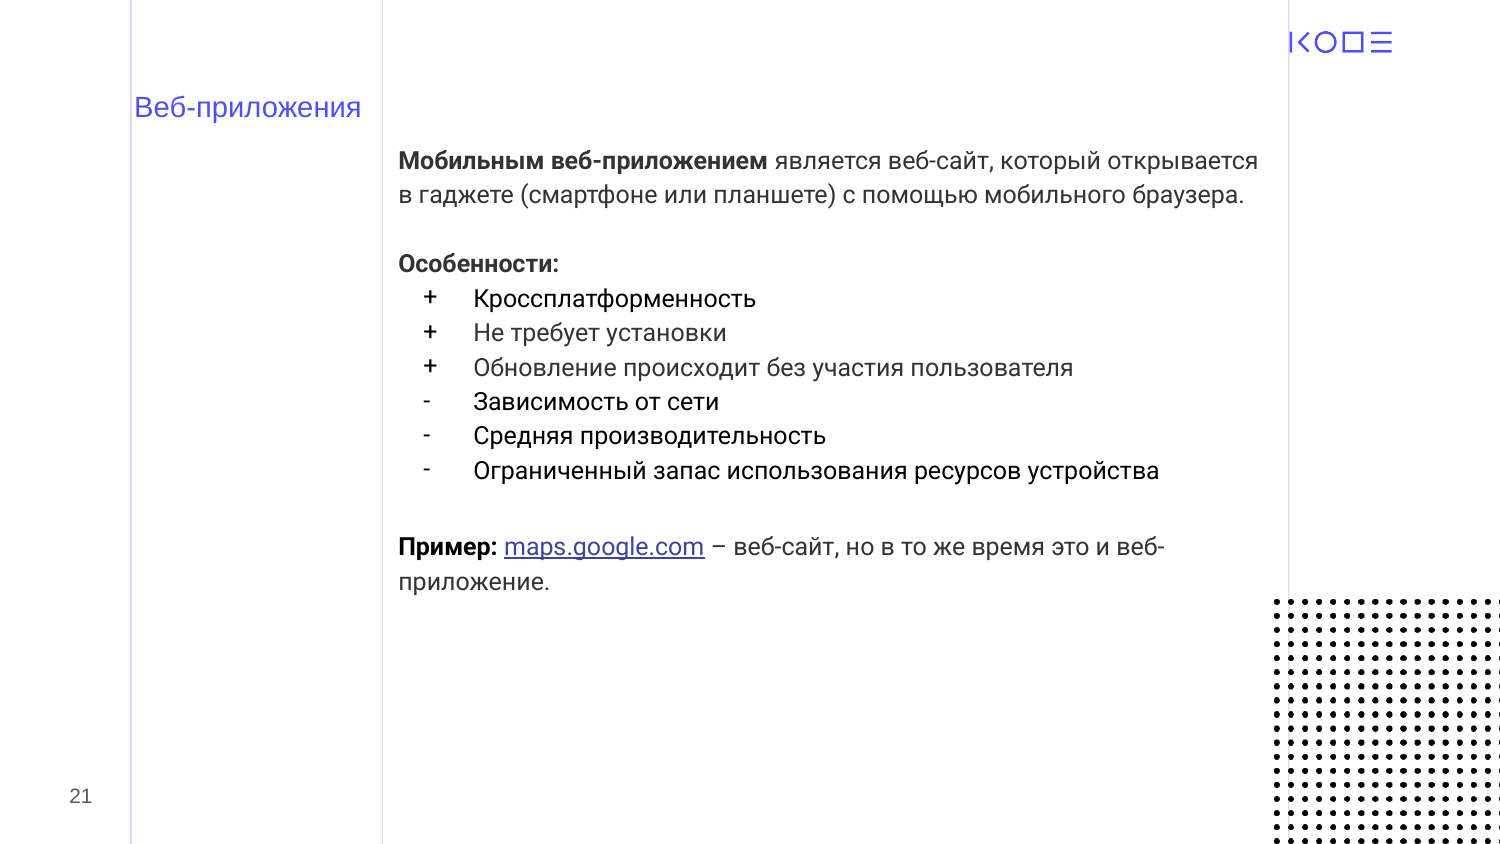

# Веб-приложения
Мобильным веб-приложением является веб-сайт, который открывается в гаджете (смартфоне или планшете) с помощью мобильного браузера.

Особенности:
Кроссплатформенность
Не требует установки
Обновление происходит без участия пользователя
Зависимость от сети
Средняя производительность
Ограниченный запас использования ресурсов устройства
Пример: maps.google.com – веб-сайт, но в то же время это и веб-приложение.

21